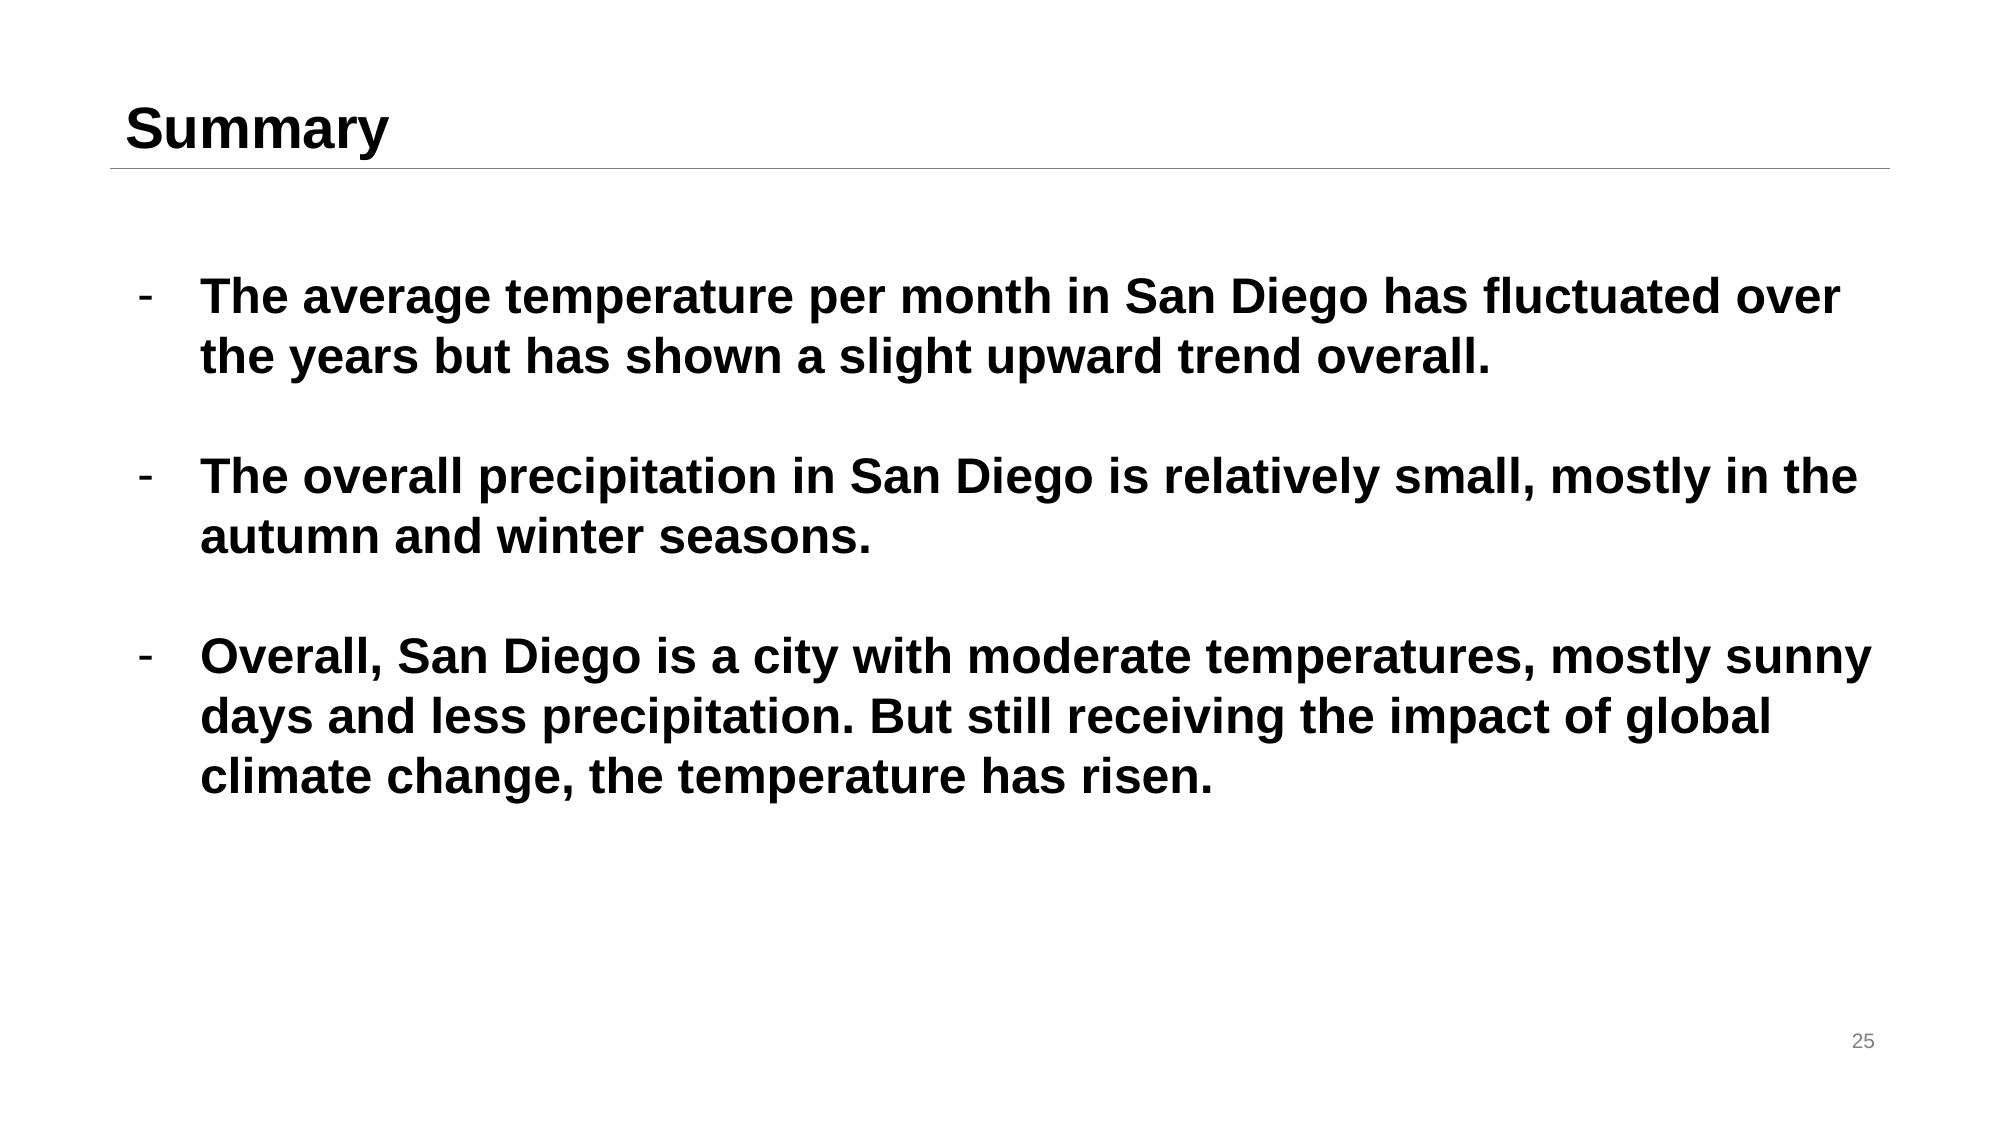

# Summary
The average temperature per month in San Diego has fluctuated over the years but has shown a slight upward trend overall.

The overall precipitation in San Diego is relatively small, mostly in the autumn and winter seasons.

Overall, San Diego is a city with moderate temperatures, mostly sunny days and less precipitation. But still receiving the impact of global climate change, the temperature has risen.

25